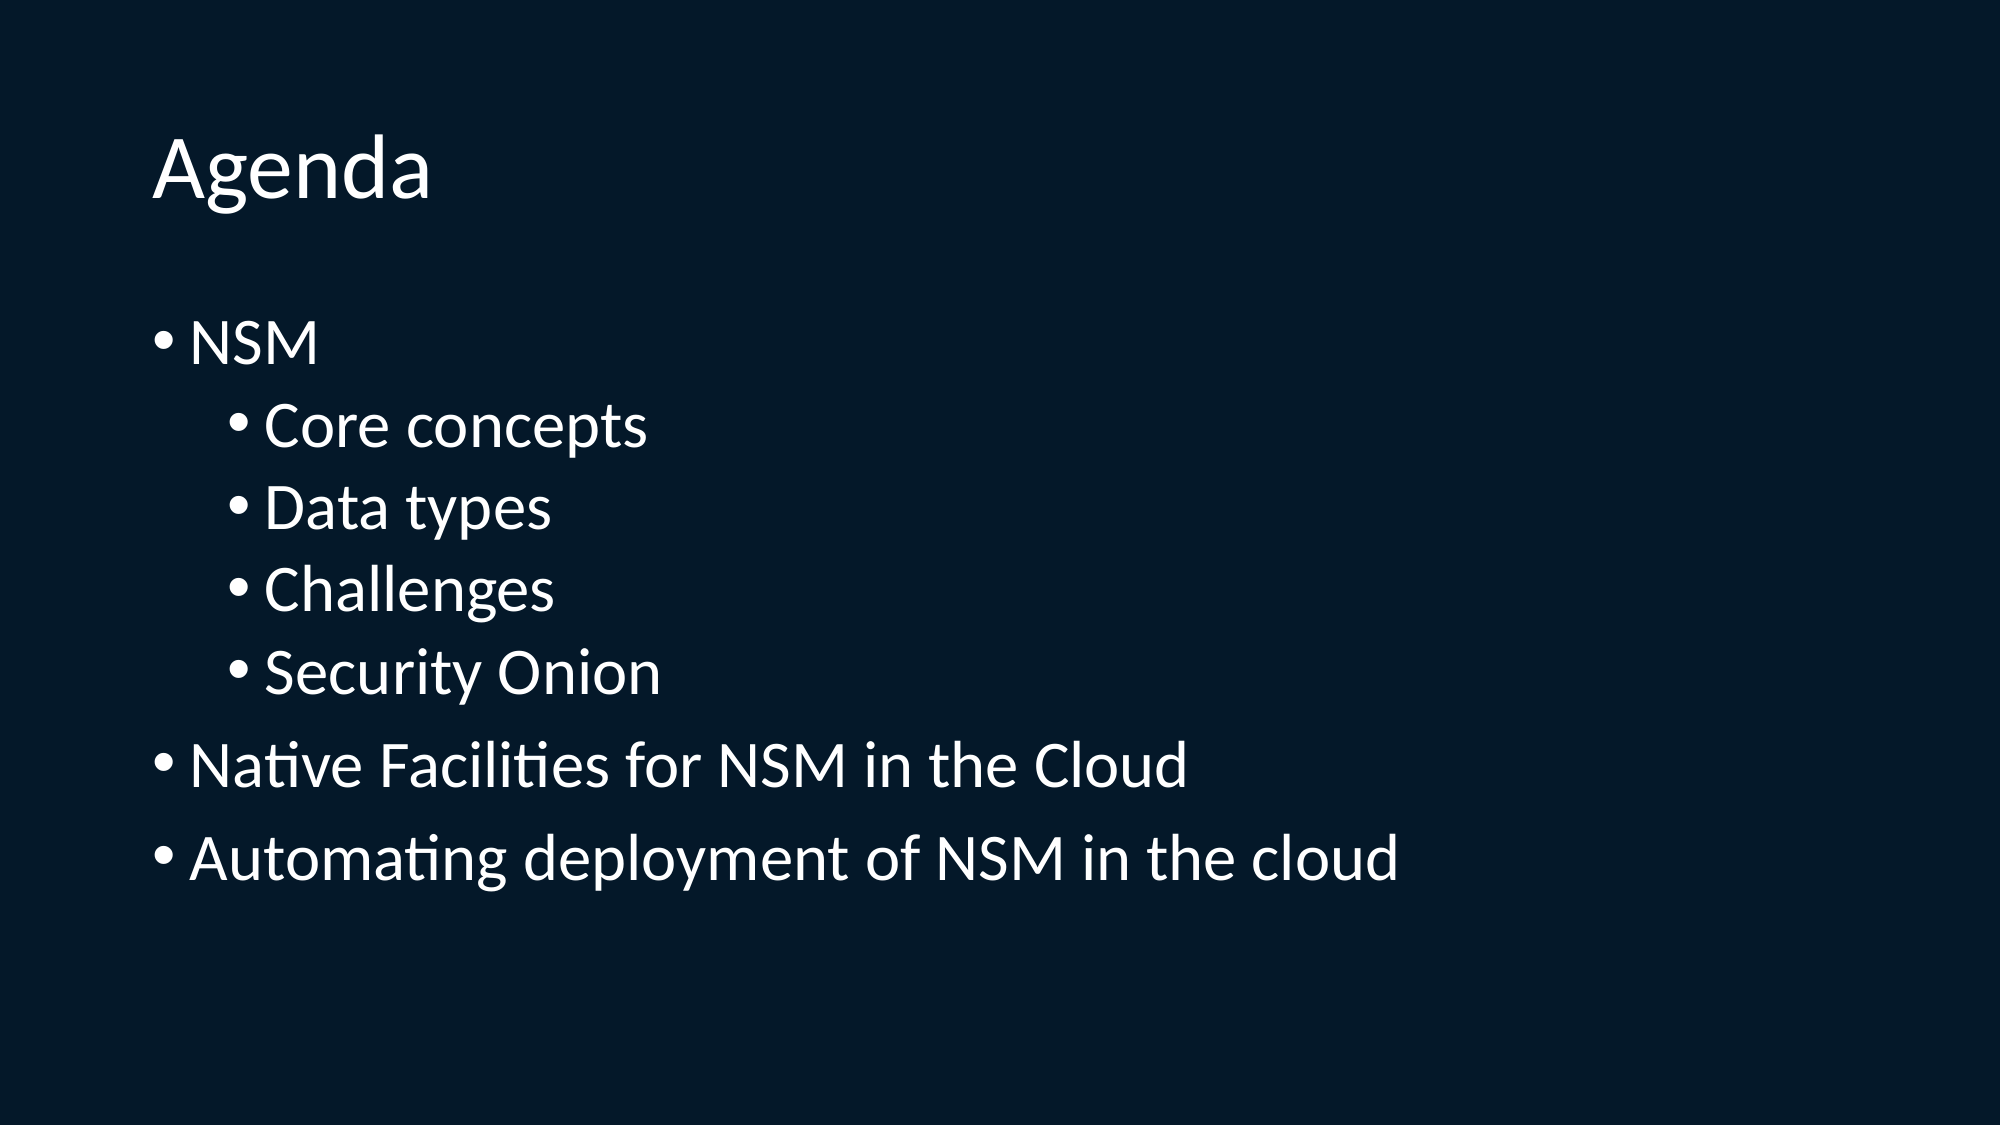

# Agenda
NSM
Core concepts
Data types
Challenges
Security Onion
Native Facilities for NSM in the Cloud
Automating deployment of NSM in the cloud